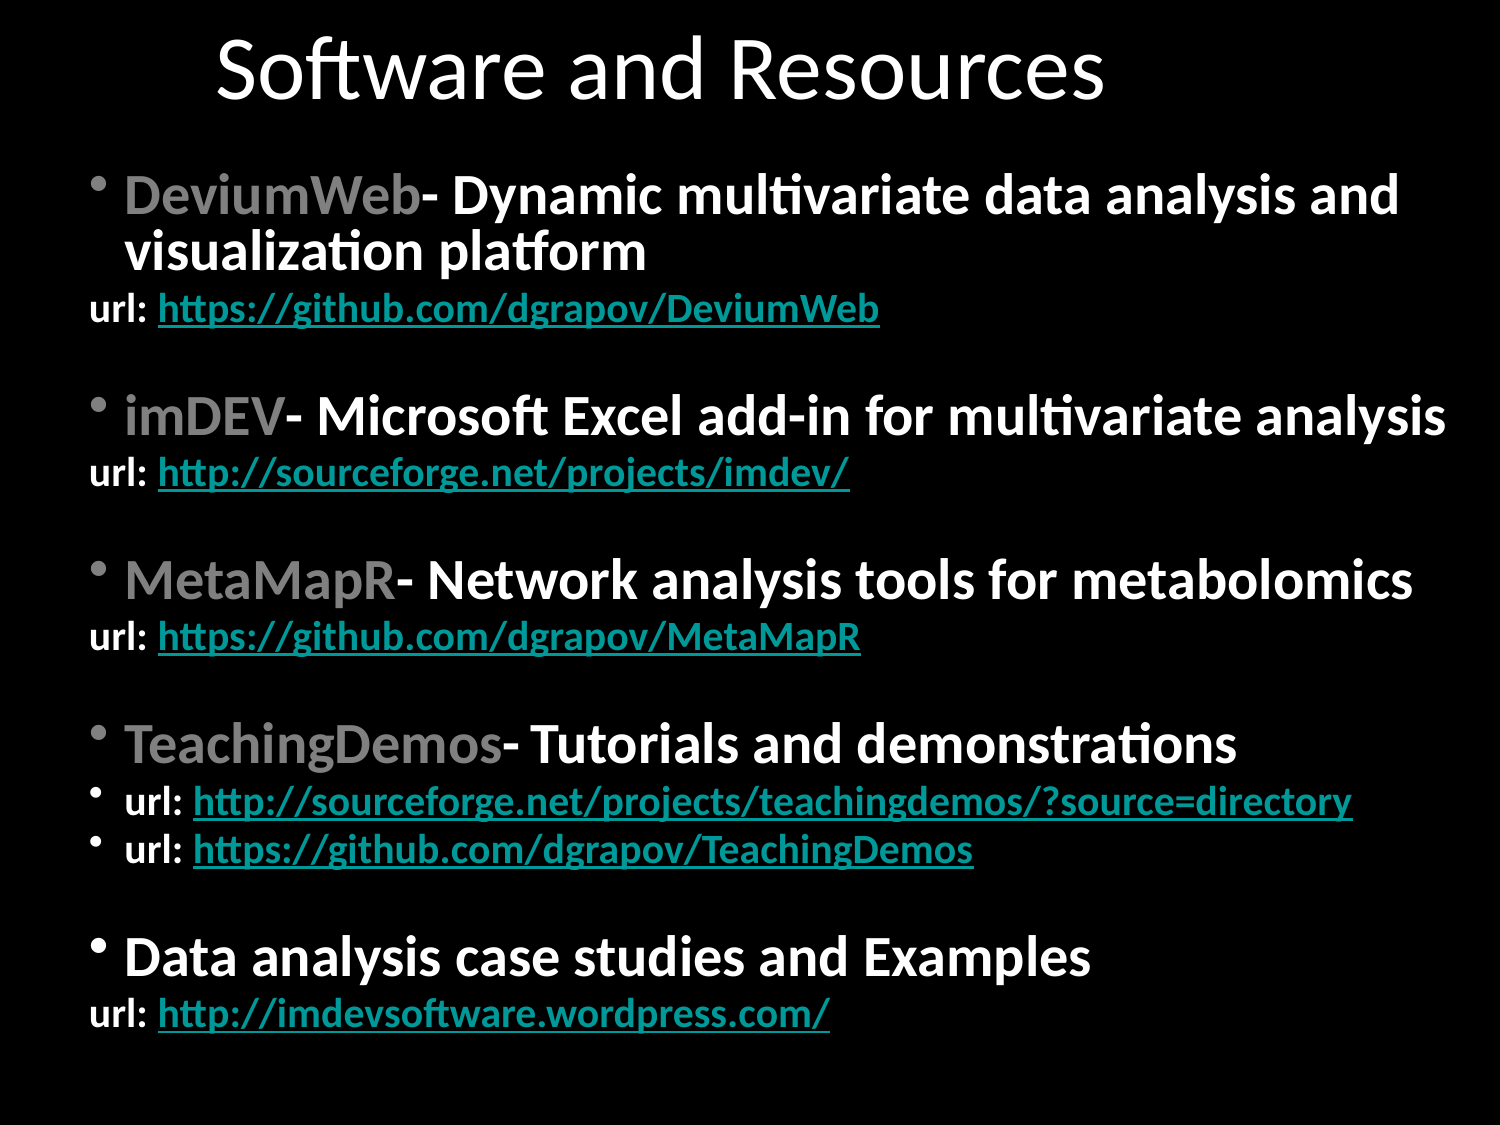

Software and Resources
DeviumWeb- Dynamic multivariate data analysis and visualization platform
url: https://github.com/dgrapov/DeviumWeb

imDEV- Microsoft Excel add-in for multivariate analysis
url: http://sourceforge.net/projects/imdev/

MetaMapR- Network analysis tools for metabolomics
url: https://github.com/dgrapov/MetaMapR

TeachingDemos- Tutorials and demonstrations
url: http://sourceforge.net/projects/teachingdemos/?source=directory
url: https://github.com/dgrapov/TeachingDemos

Data analysis case studies and Examples
url: http://imdevsoftware.wordpress.com/